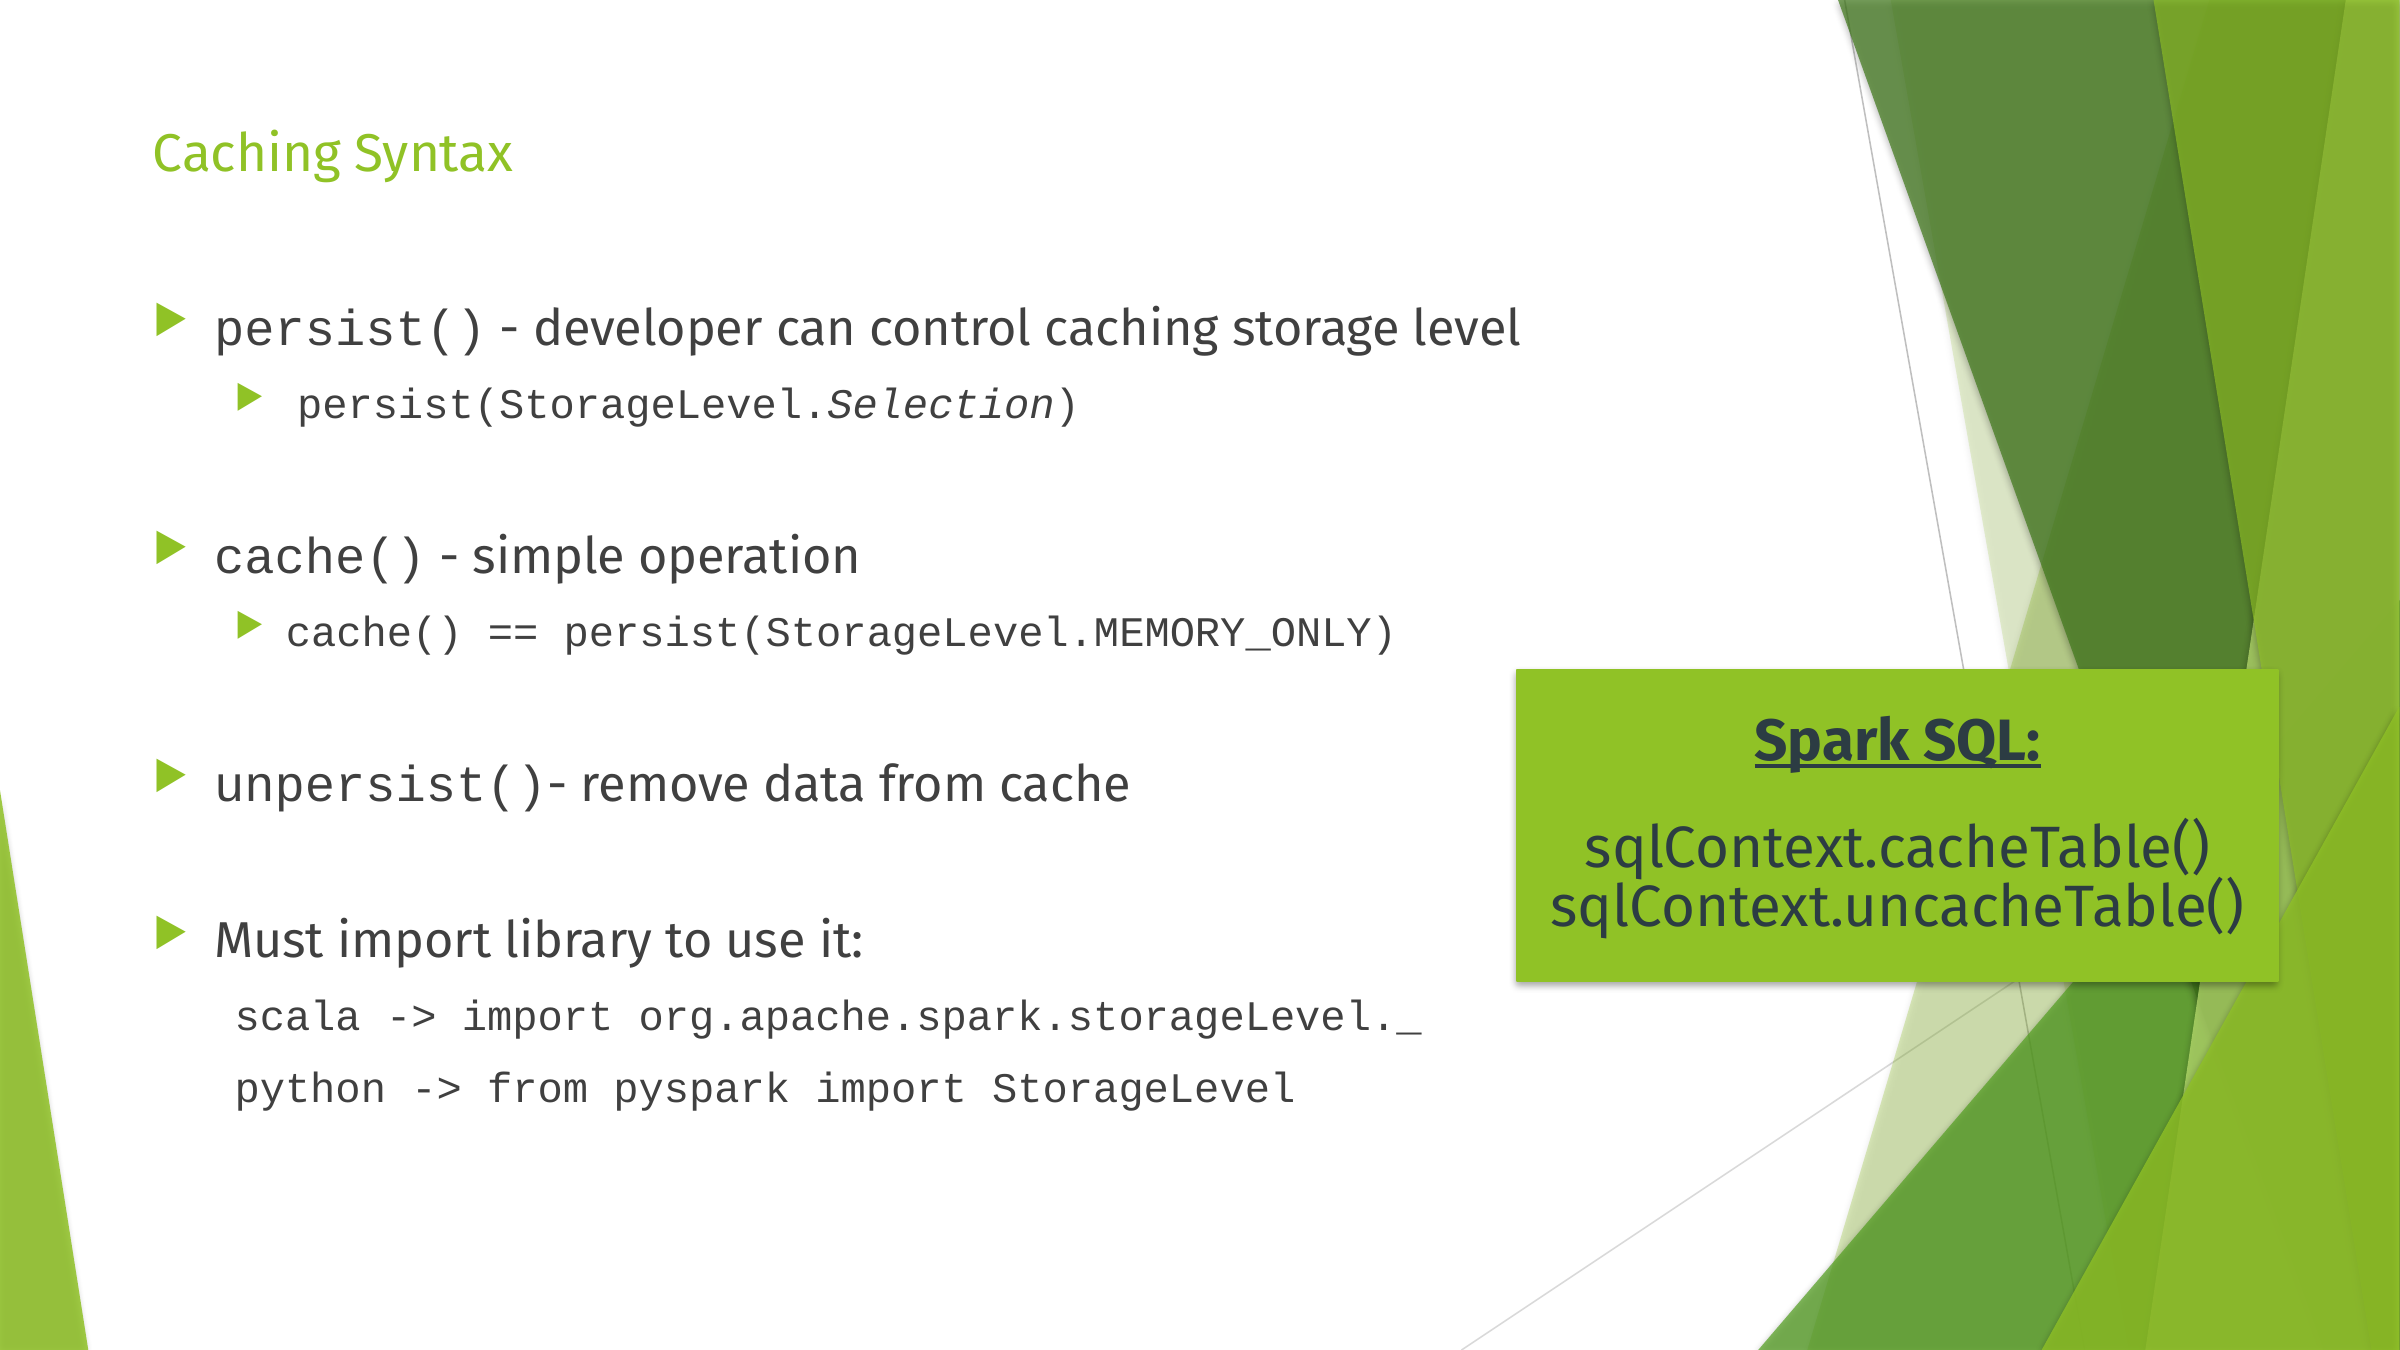

# Caching Syntax
persist() - developer can control caching storage level
 persist(StorageLevel.Selection)

cache() - simple operation
cache() == persist(StorageLevel.MEMORY_ONLY)

unpersist()- remove data from cache

Must import library to use it:
scala -> import org.apache.spark.storageLevel._
python -> from pyspark import StorageLevel

Spark SQL:

sqlContext.cacheTable()
sqlContext.uncacheTable()